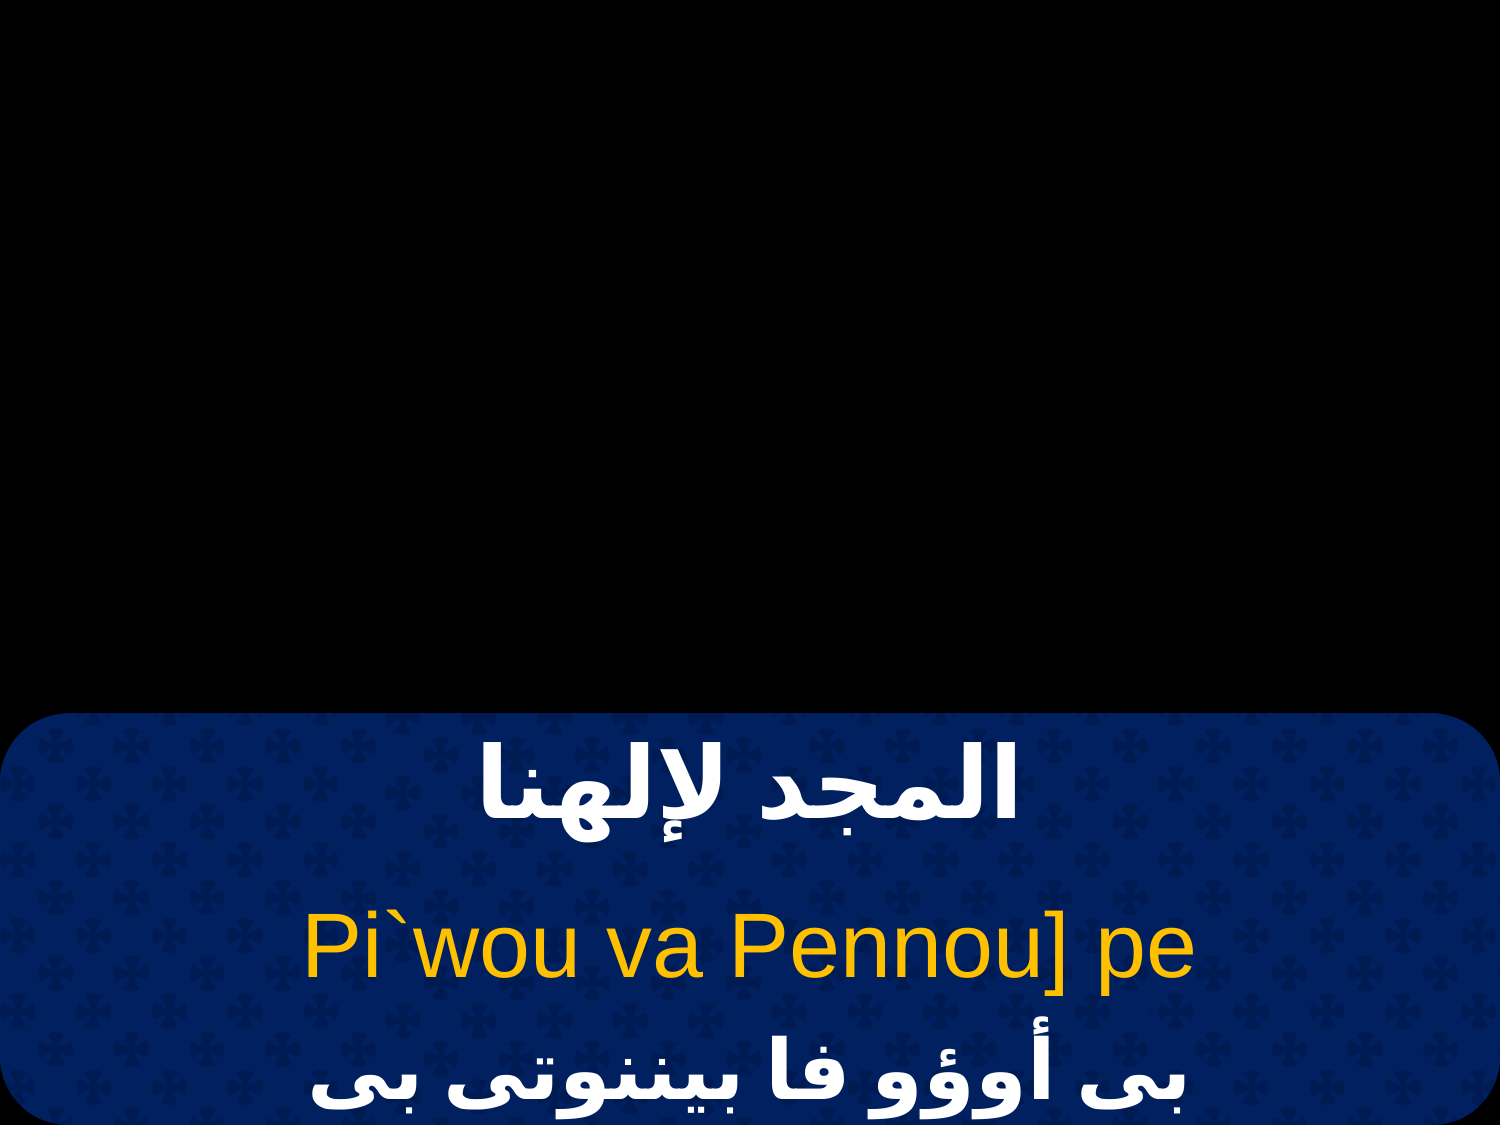

# المجد لإلهنا
Pi`wou va Pennou] pe
بى أوؤو فا بيننوتى بى